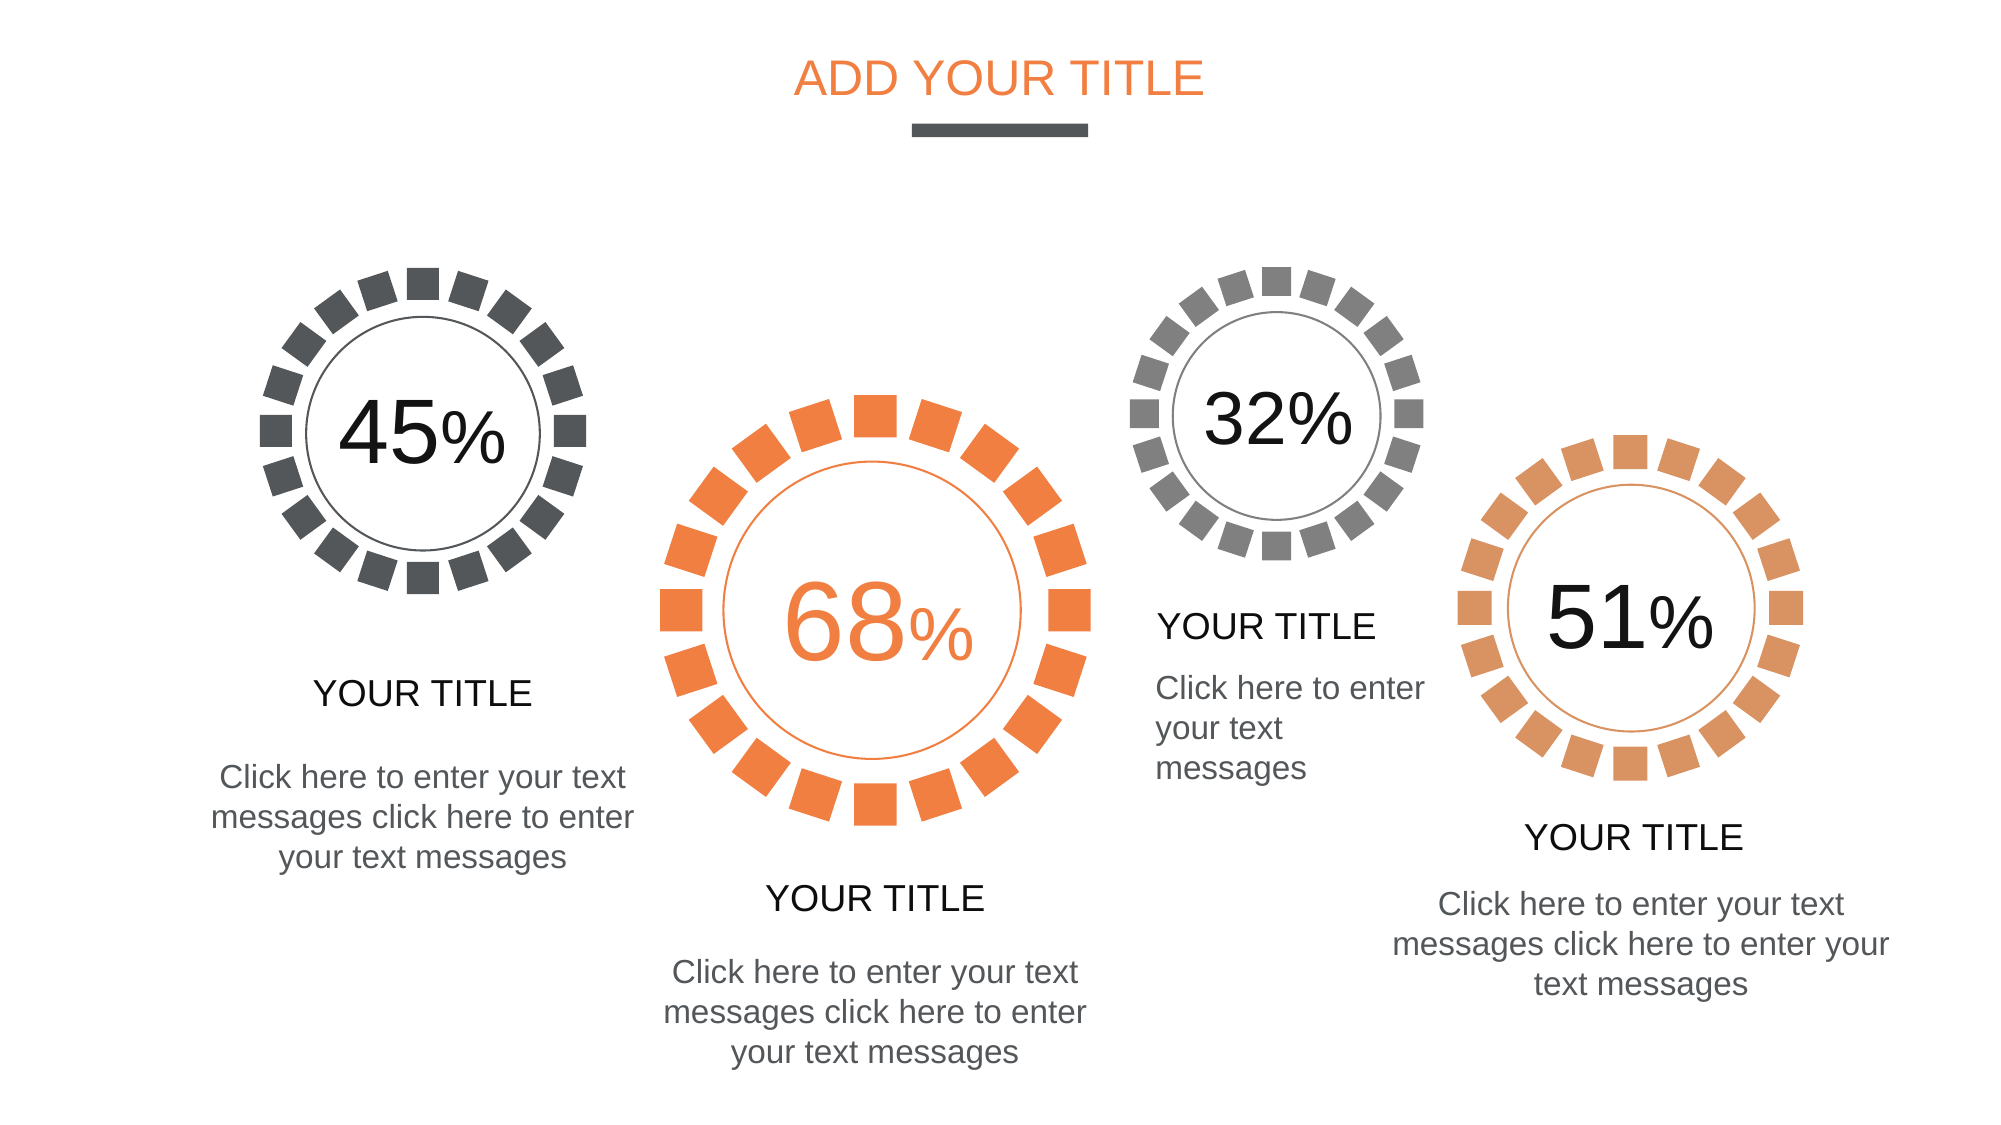

ADD YOUR TITLE

32%
45%

68%
51%
YOUR TITLE
Click here to enter your text messages
YOUR TITLE
Click here to enter your text messages click here to enter your text messages
YOUR TITLE
YOUR TITLE
Click here to enter your text messages click here to enter your text messages
Click here to enter your text messages click here to enter your text messages